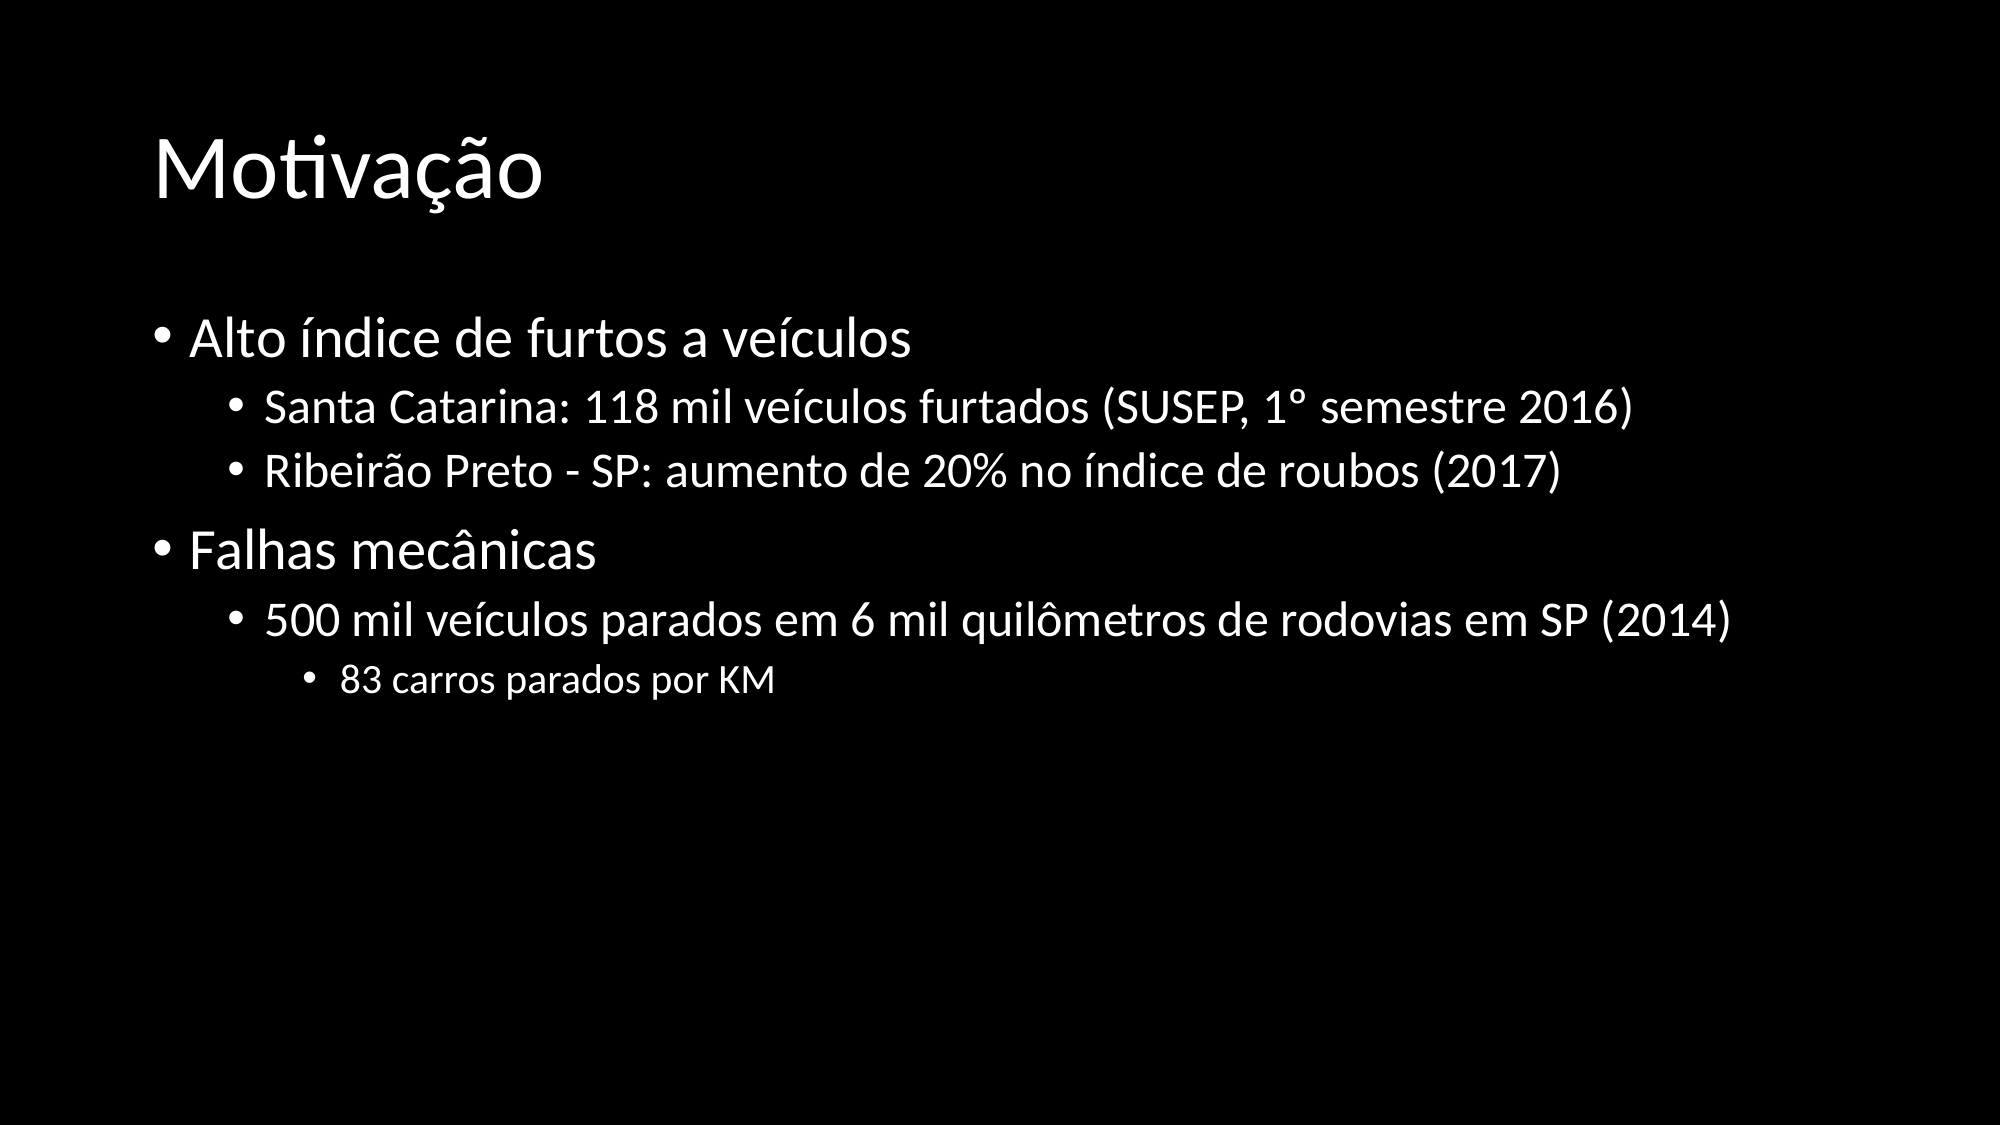

# Motivação
Alto índice de furtos a veículos
Santa Catarina: 118 mil veículos furtados (SUSEP, 1º semestre 2016)
Ribeirão Preto - SP: aumento de 20% no índice de roubos (2017)
Falhas mecânicas
500 mil veículos parados em 6 mil quilômetros de rodovias em SP (2014)
83 carros parados por KM